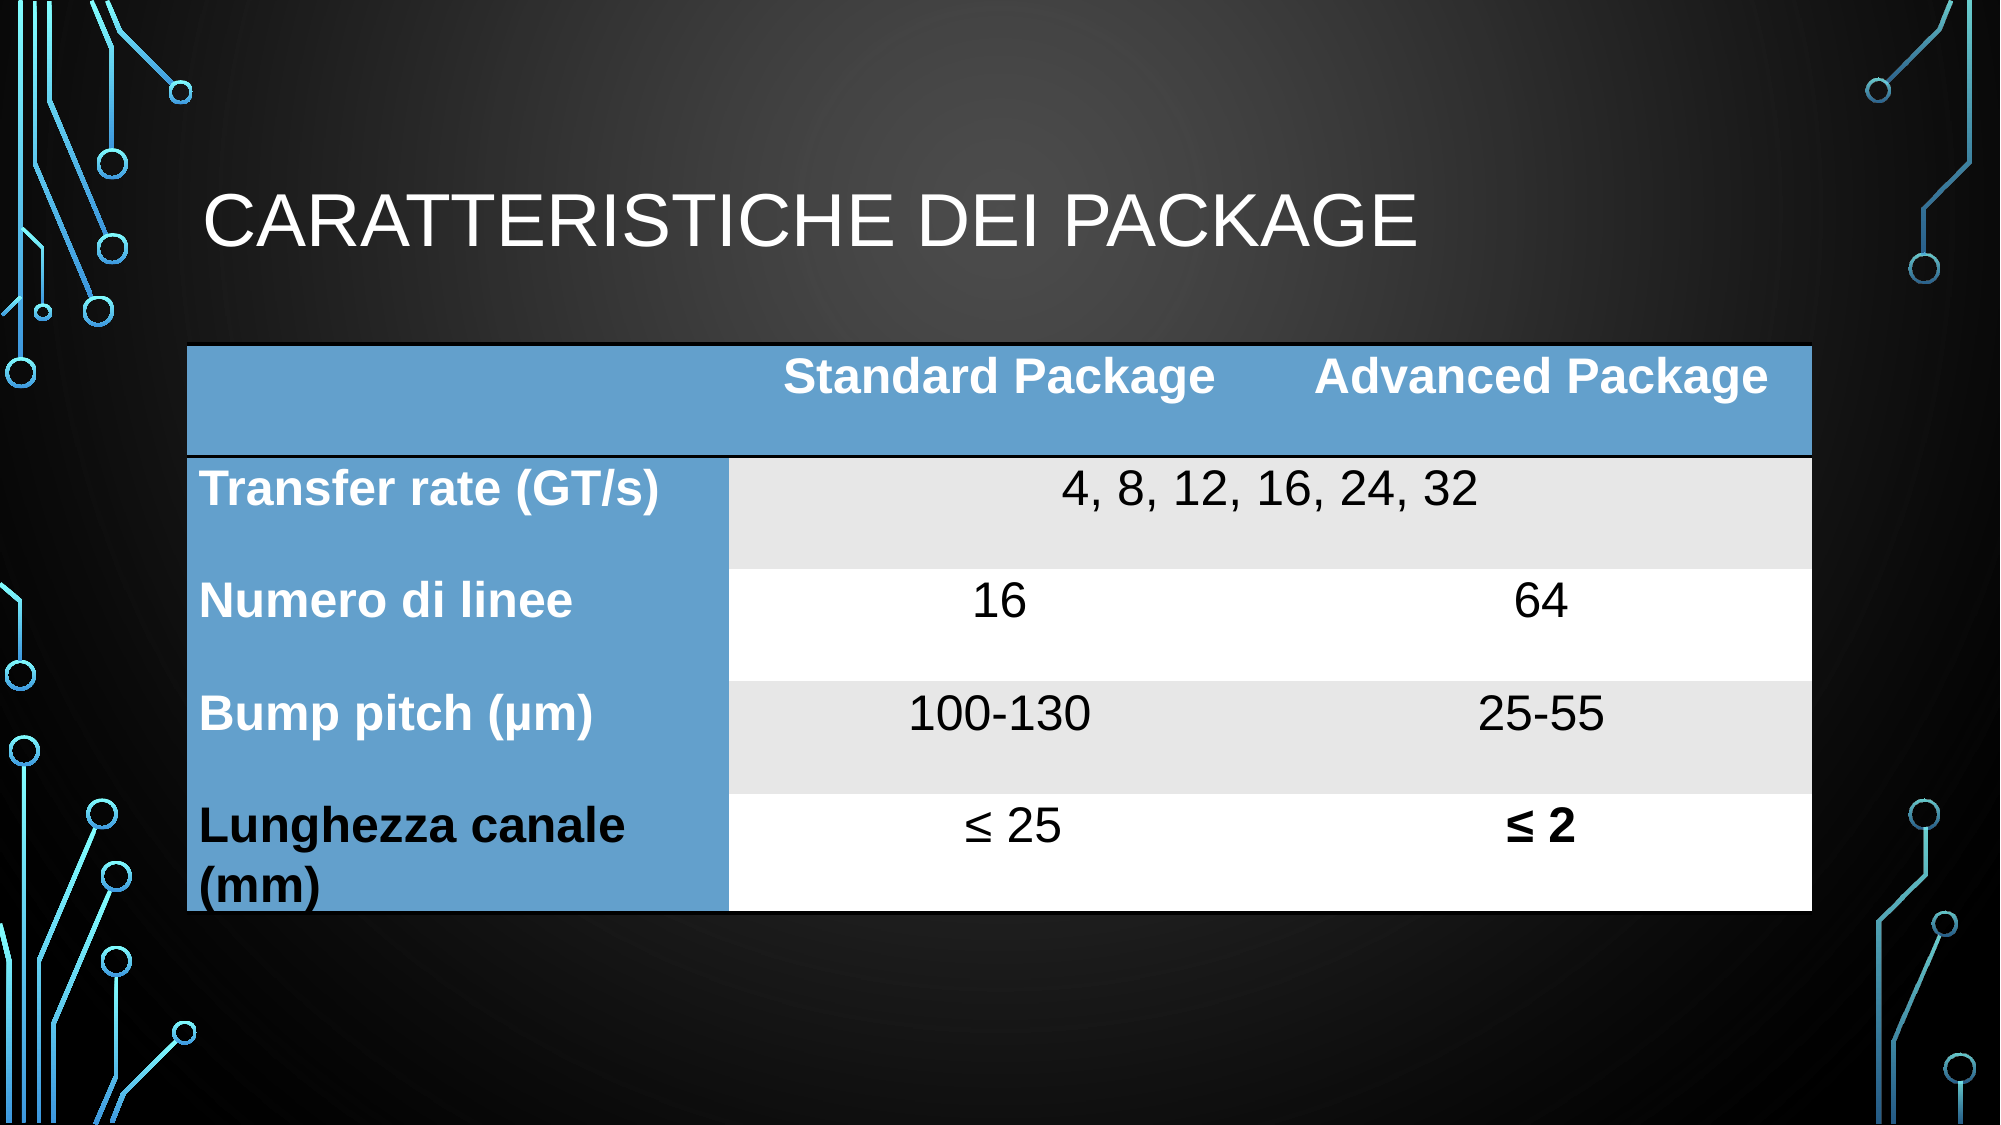

# Caratteristiche dei package
|  | Standard Package | Advanced Package |
| --- | --- | --- |
| Transfer rate (GT/s) | 4, 8, 12, 16, 24, 32 |  |
| Numero di linee | 16 | 64 |
| Bump pitch (µm) | 100-130 | 25-55 |
| Lunghezza canale (mm) | ≤ 25 | ≤ 2 |